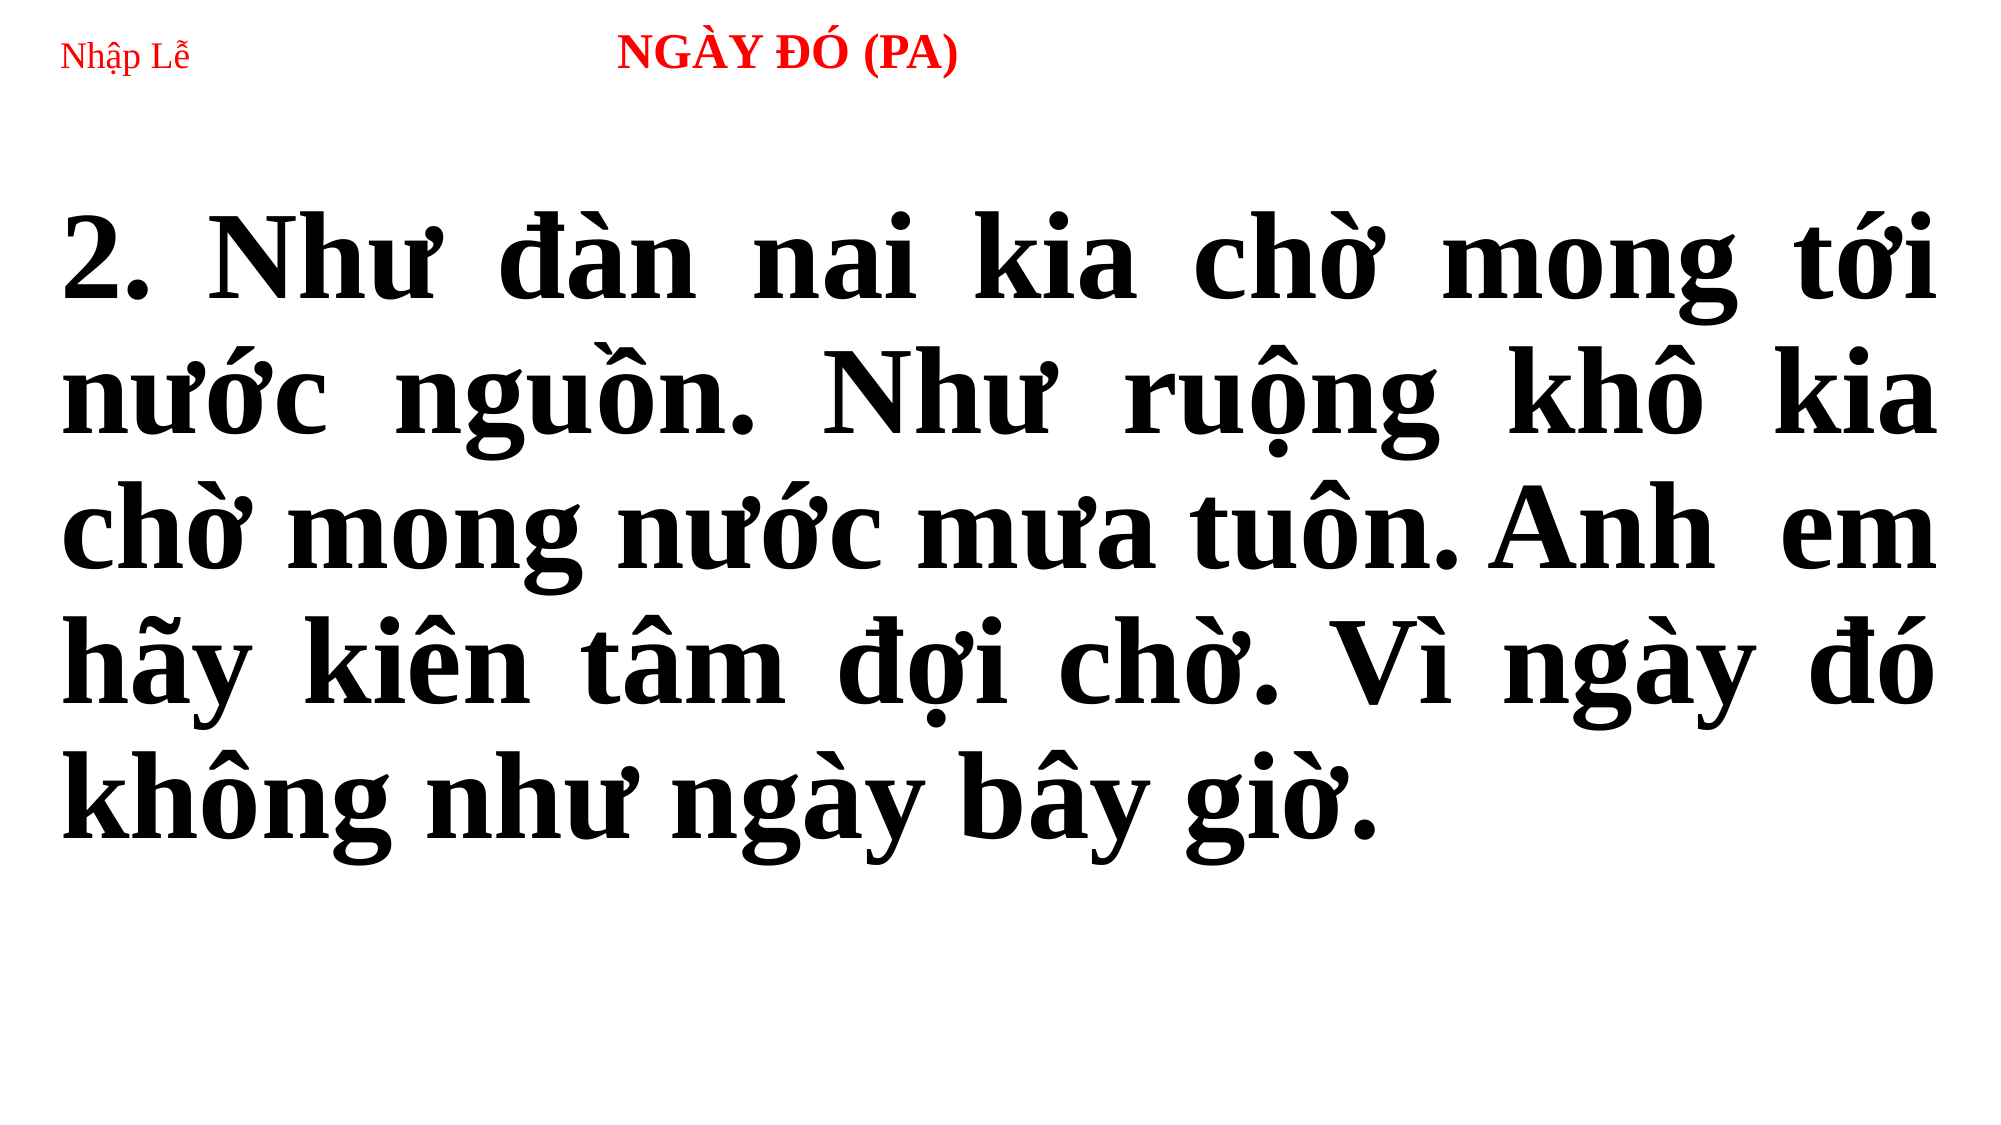

# Nhập Lễ                                             NGÀY ĐÓ (PA)
2. Như đàn nai kia chờ mong tới nước nguồn. Như ruộng khô kia chờ mong nước mưa tuôn. Anh  em hãy kiên tâm đợi chờ. Vì ngày đó không như ngày bây giờ.